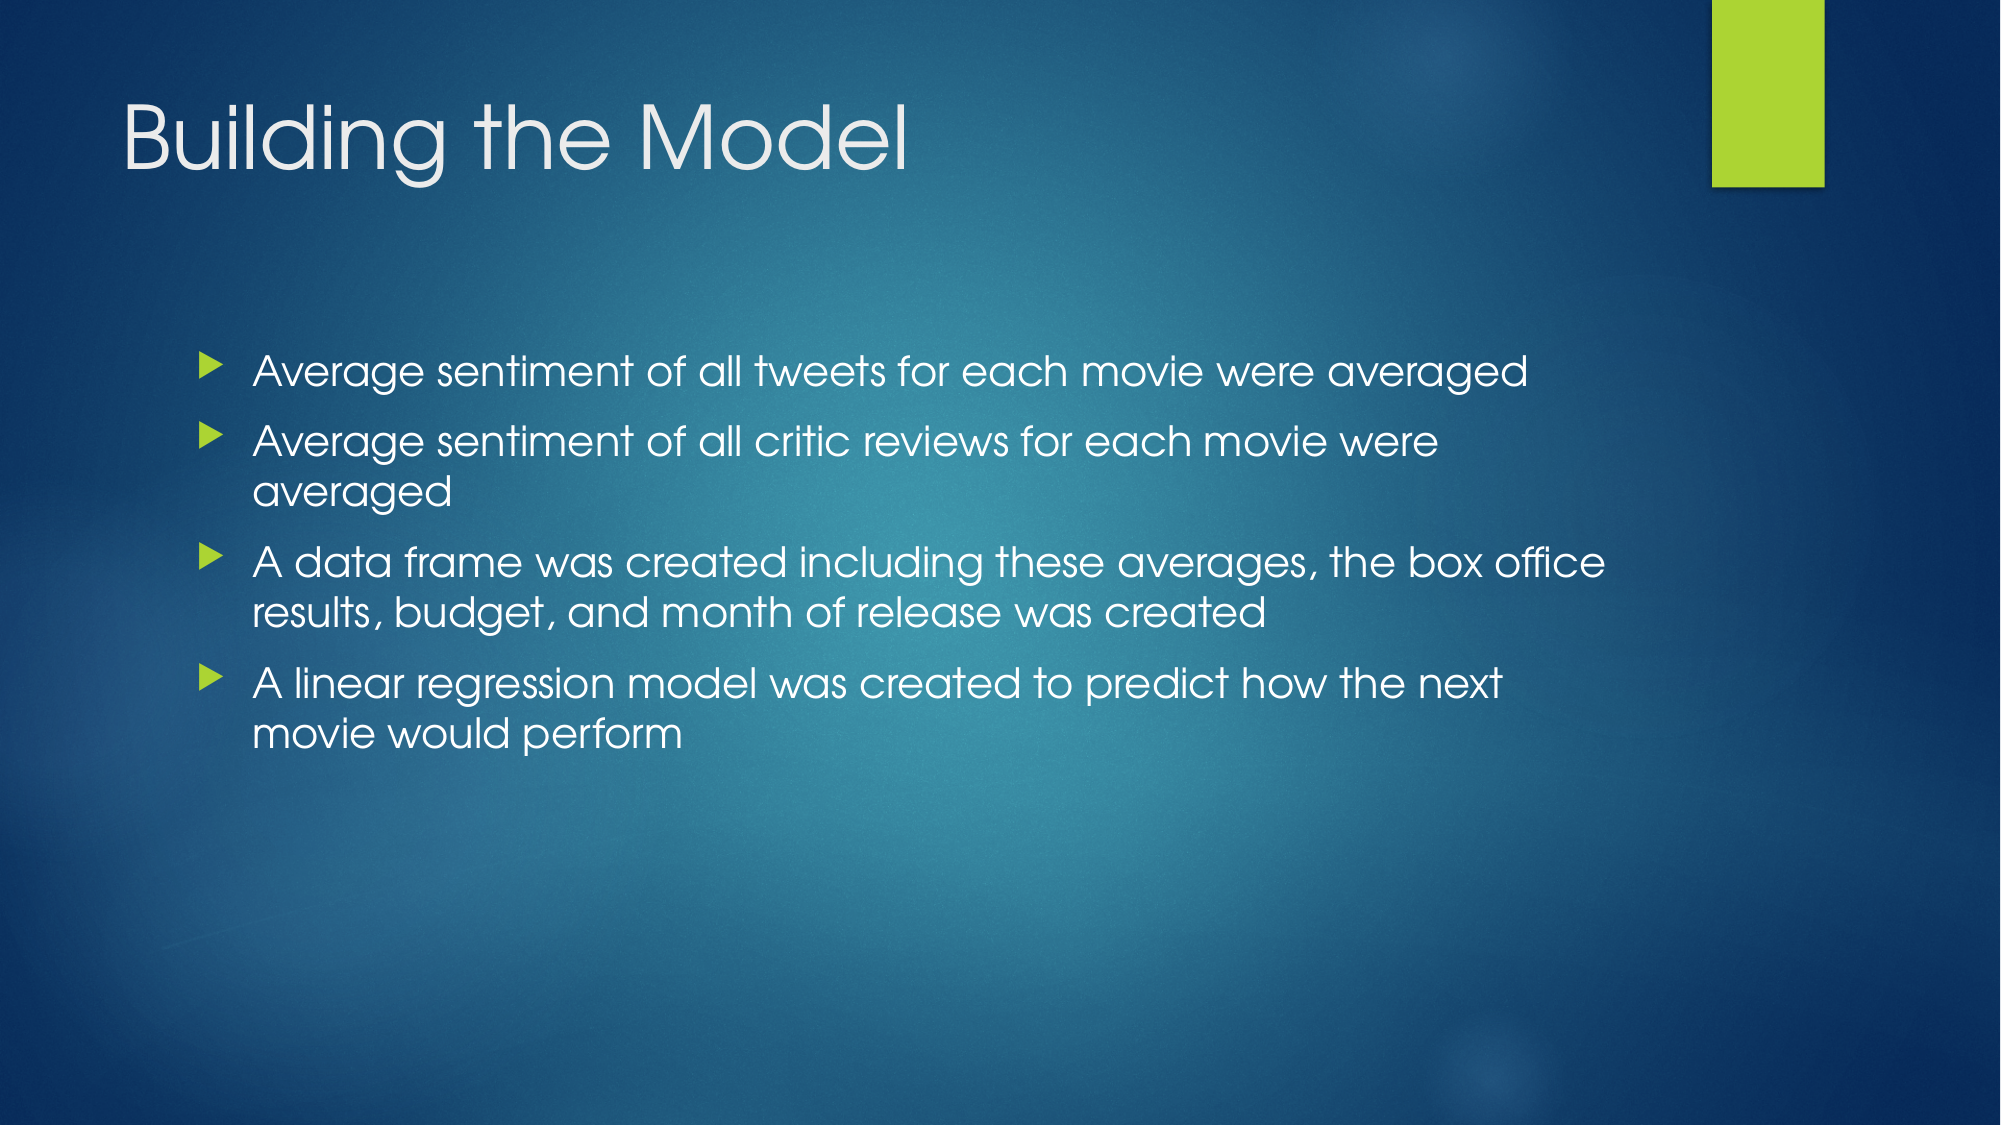

# Building the Model
Average sentiment of all tweets for each movie were averaged
Average sentiment of all critic reviews for each movie were averaged
A data frame was created including these averages, the box office results, budget, and month of release was created
A linear regression model was created to predict how the next movie would perform